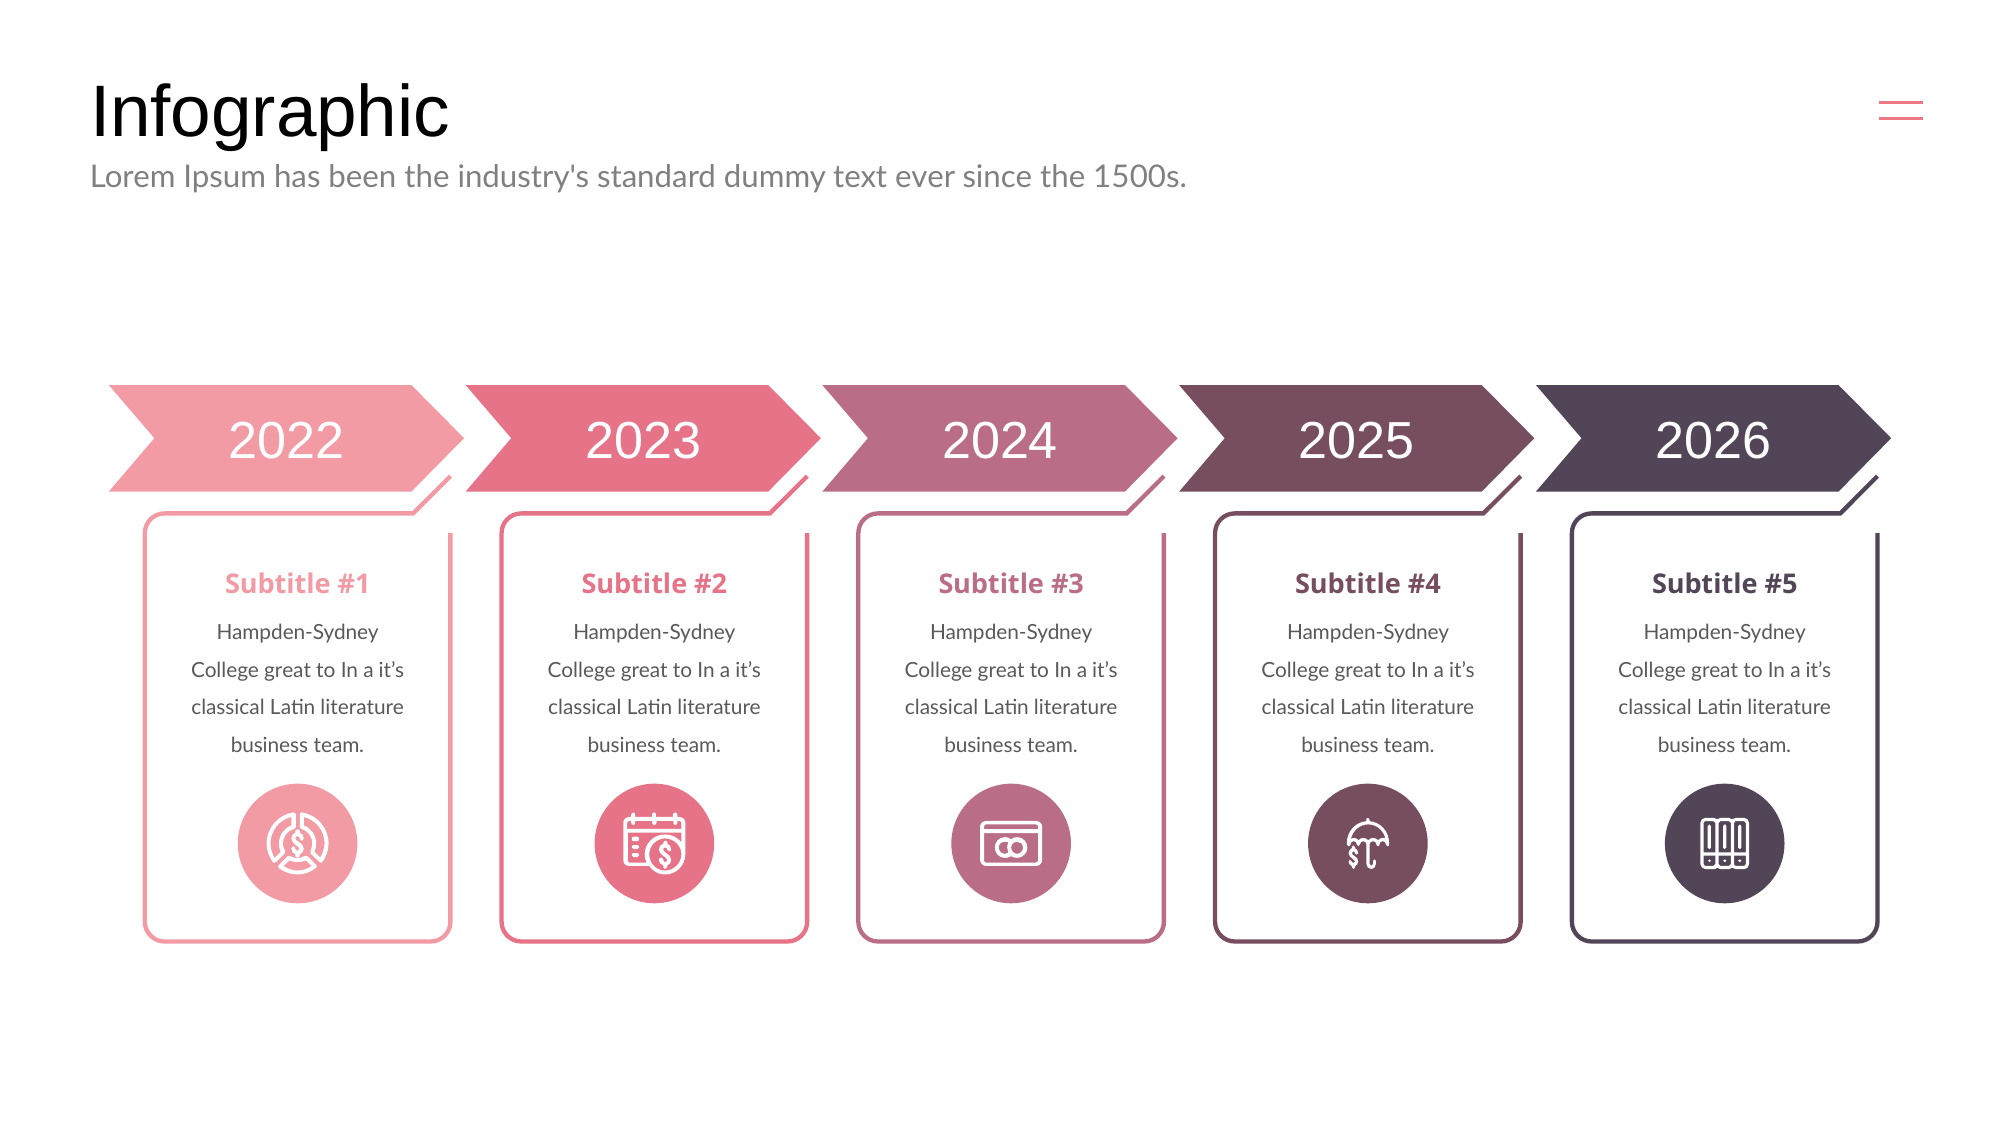

# Infographic
Lorem Ipsum has been the industry's standard dummy text ever since the 1500s.

2022
2023
2024
2025
2026

Subtitle #1
Subtitle #2
Subtitle #3
Subtitle #4
Subtitle #5
Hampden-Sydney
College great to In a it’s classical Latin literature business team.
Hampden-Sydney
College great to In a it’s classical Latin literature business team.
Hampden-Sydney
College great to In a it’s classical Latin literature business team.
Hampden-Sydney
College great to In a it’s classical Latin literature business team.
Hampden-Sydney
College great to In a it’s classical Latin literature business team.